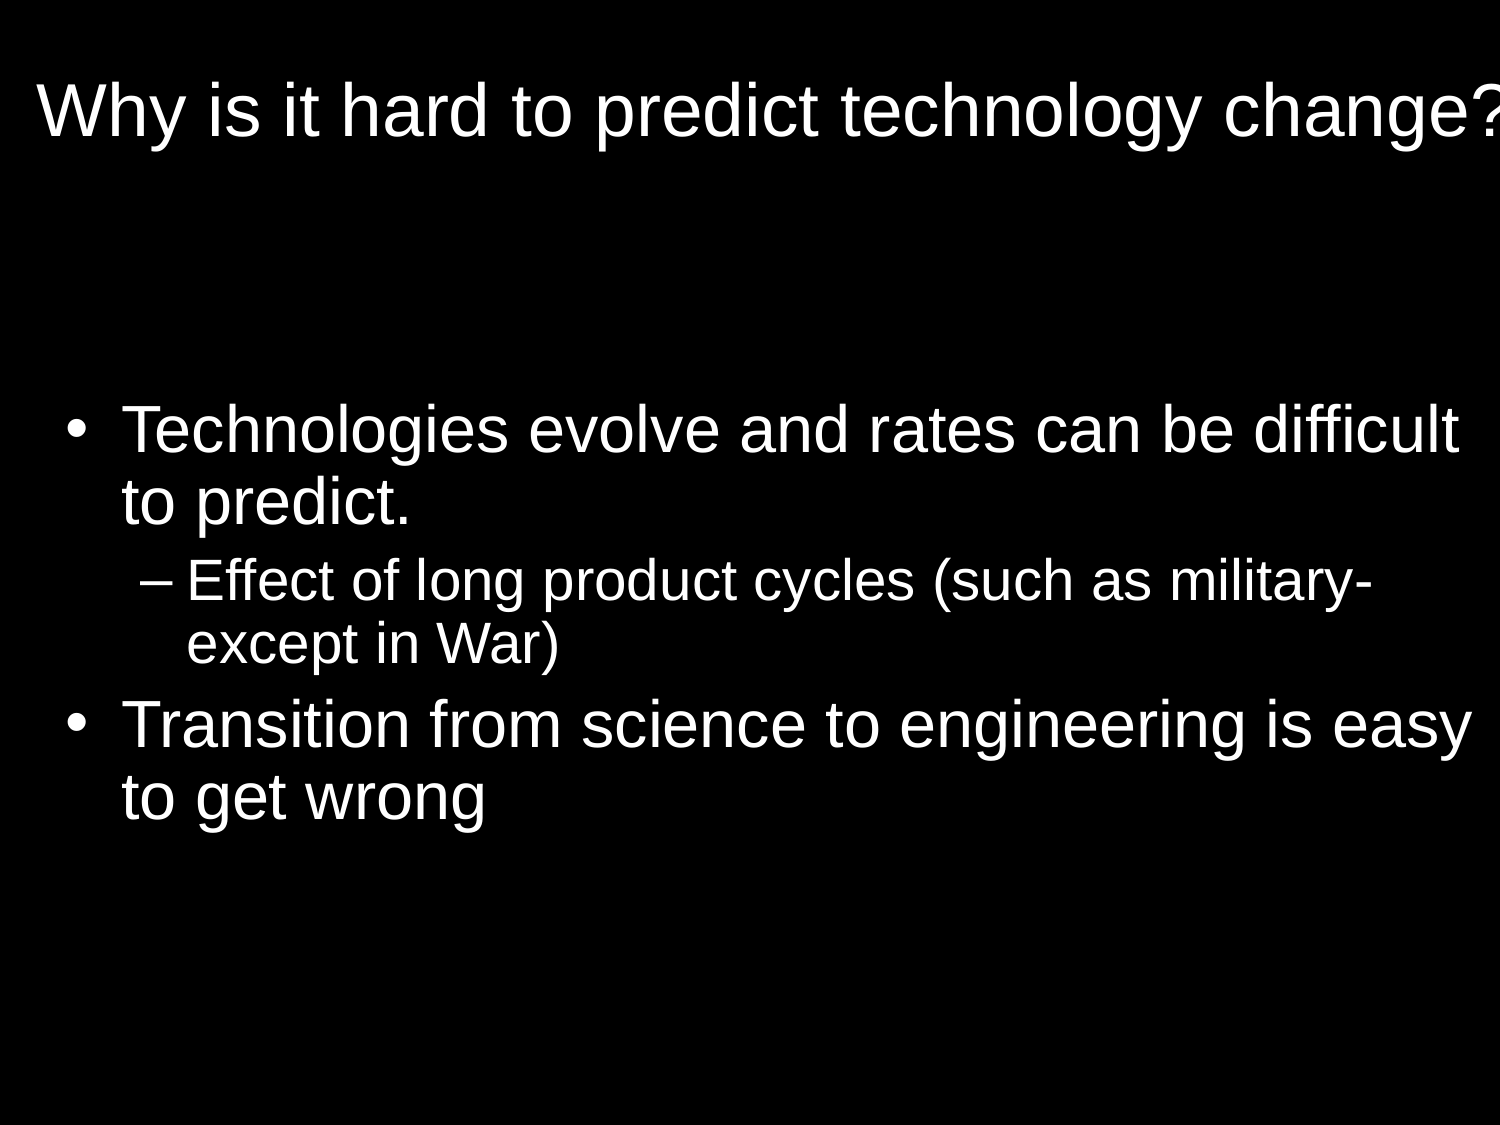

# Why is it hard to predict technology change?
Technologies evolve and rates can be difficult to predict.
Effect of long product cycles (such as military- except in War)
Transition from science to engineering is easy to get wrong